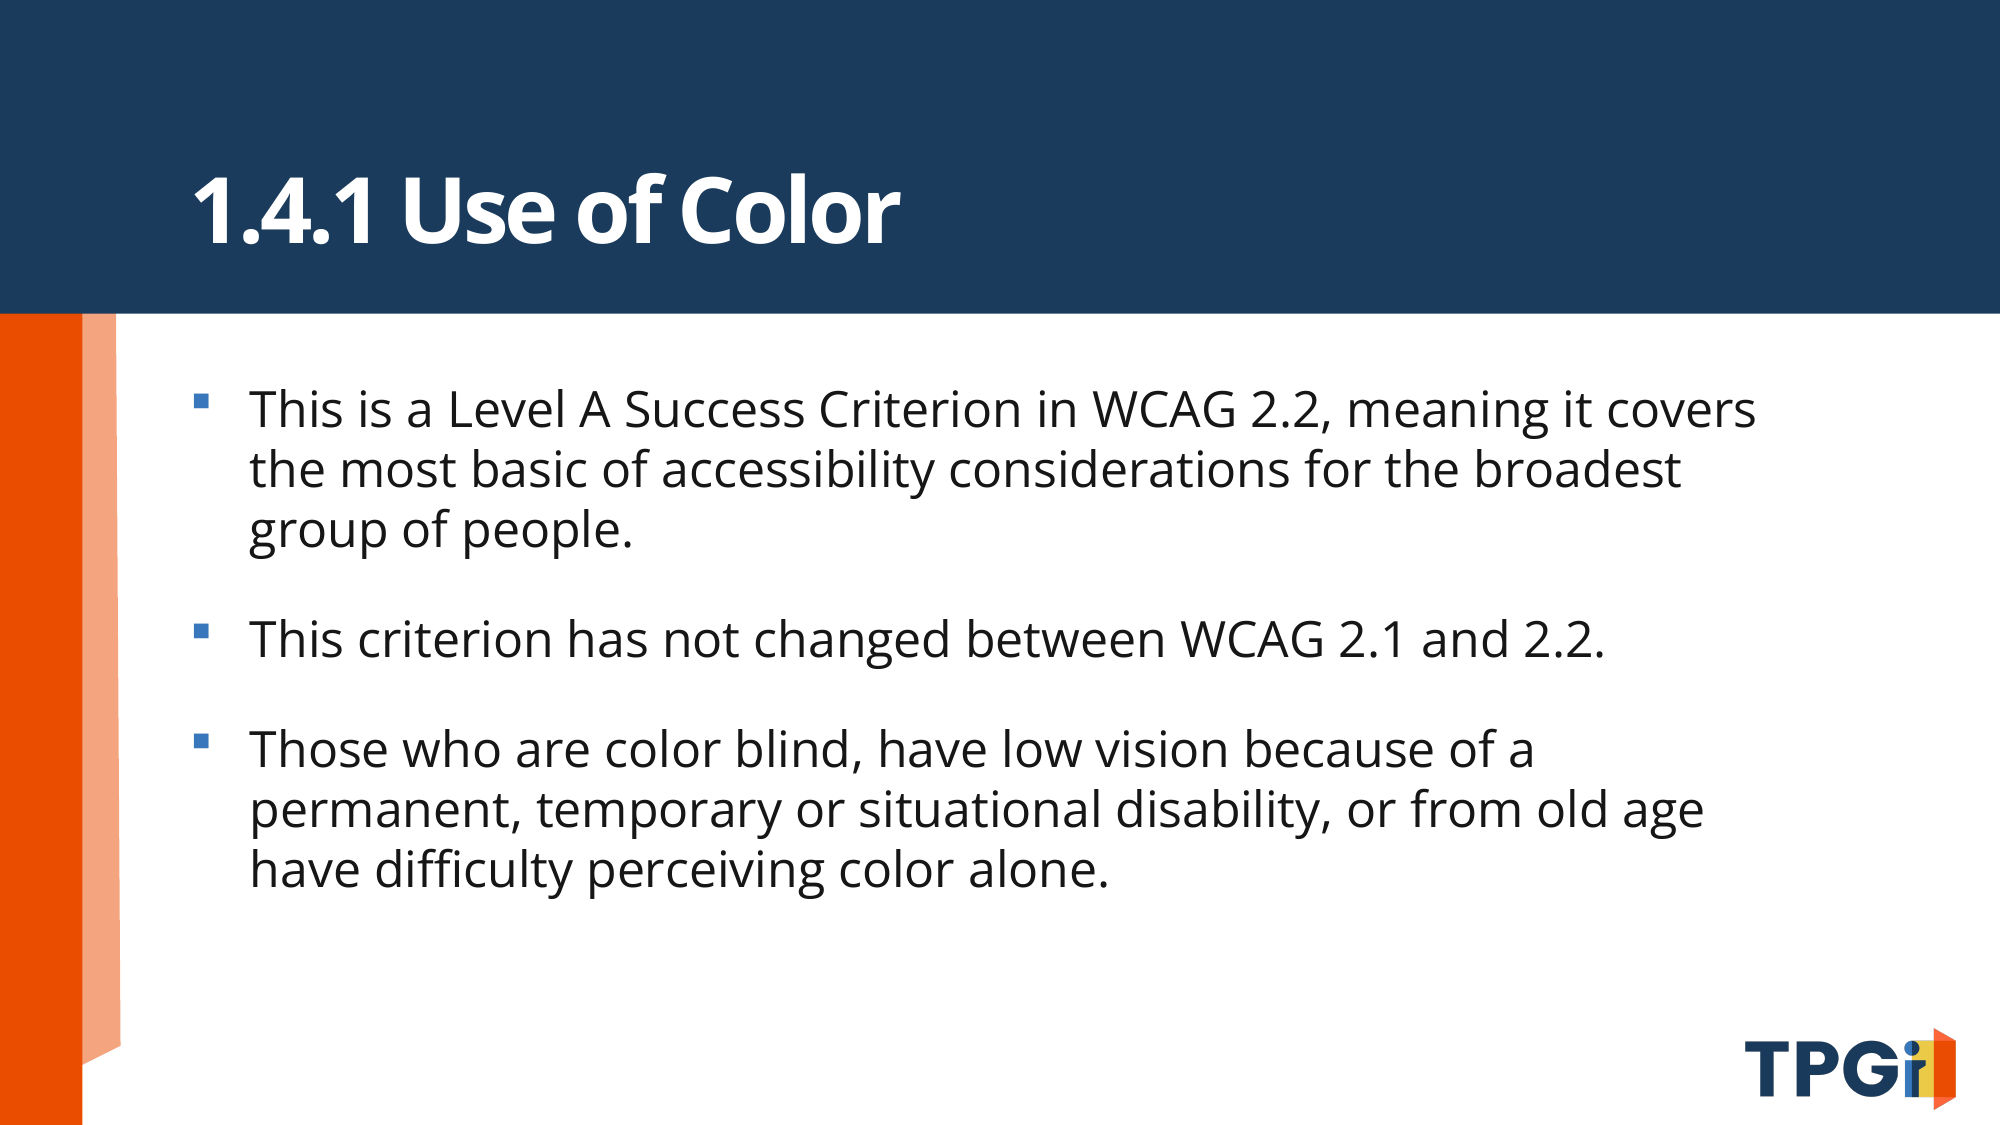

# 1.4.1 Use of Color
This is a Level A Success Criterion in WCAG 2.2, meaning it covers the most basic of accessibility considerations for the broadest group of people.
This criterion has not changed between WCAG 2.1 and 2.2.
Those who are color blind, have low vision because of a permanent, temporary or situational disability, or from old age have difficulty perceiving color alone.